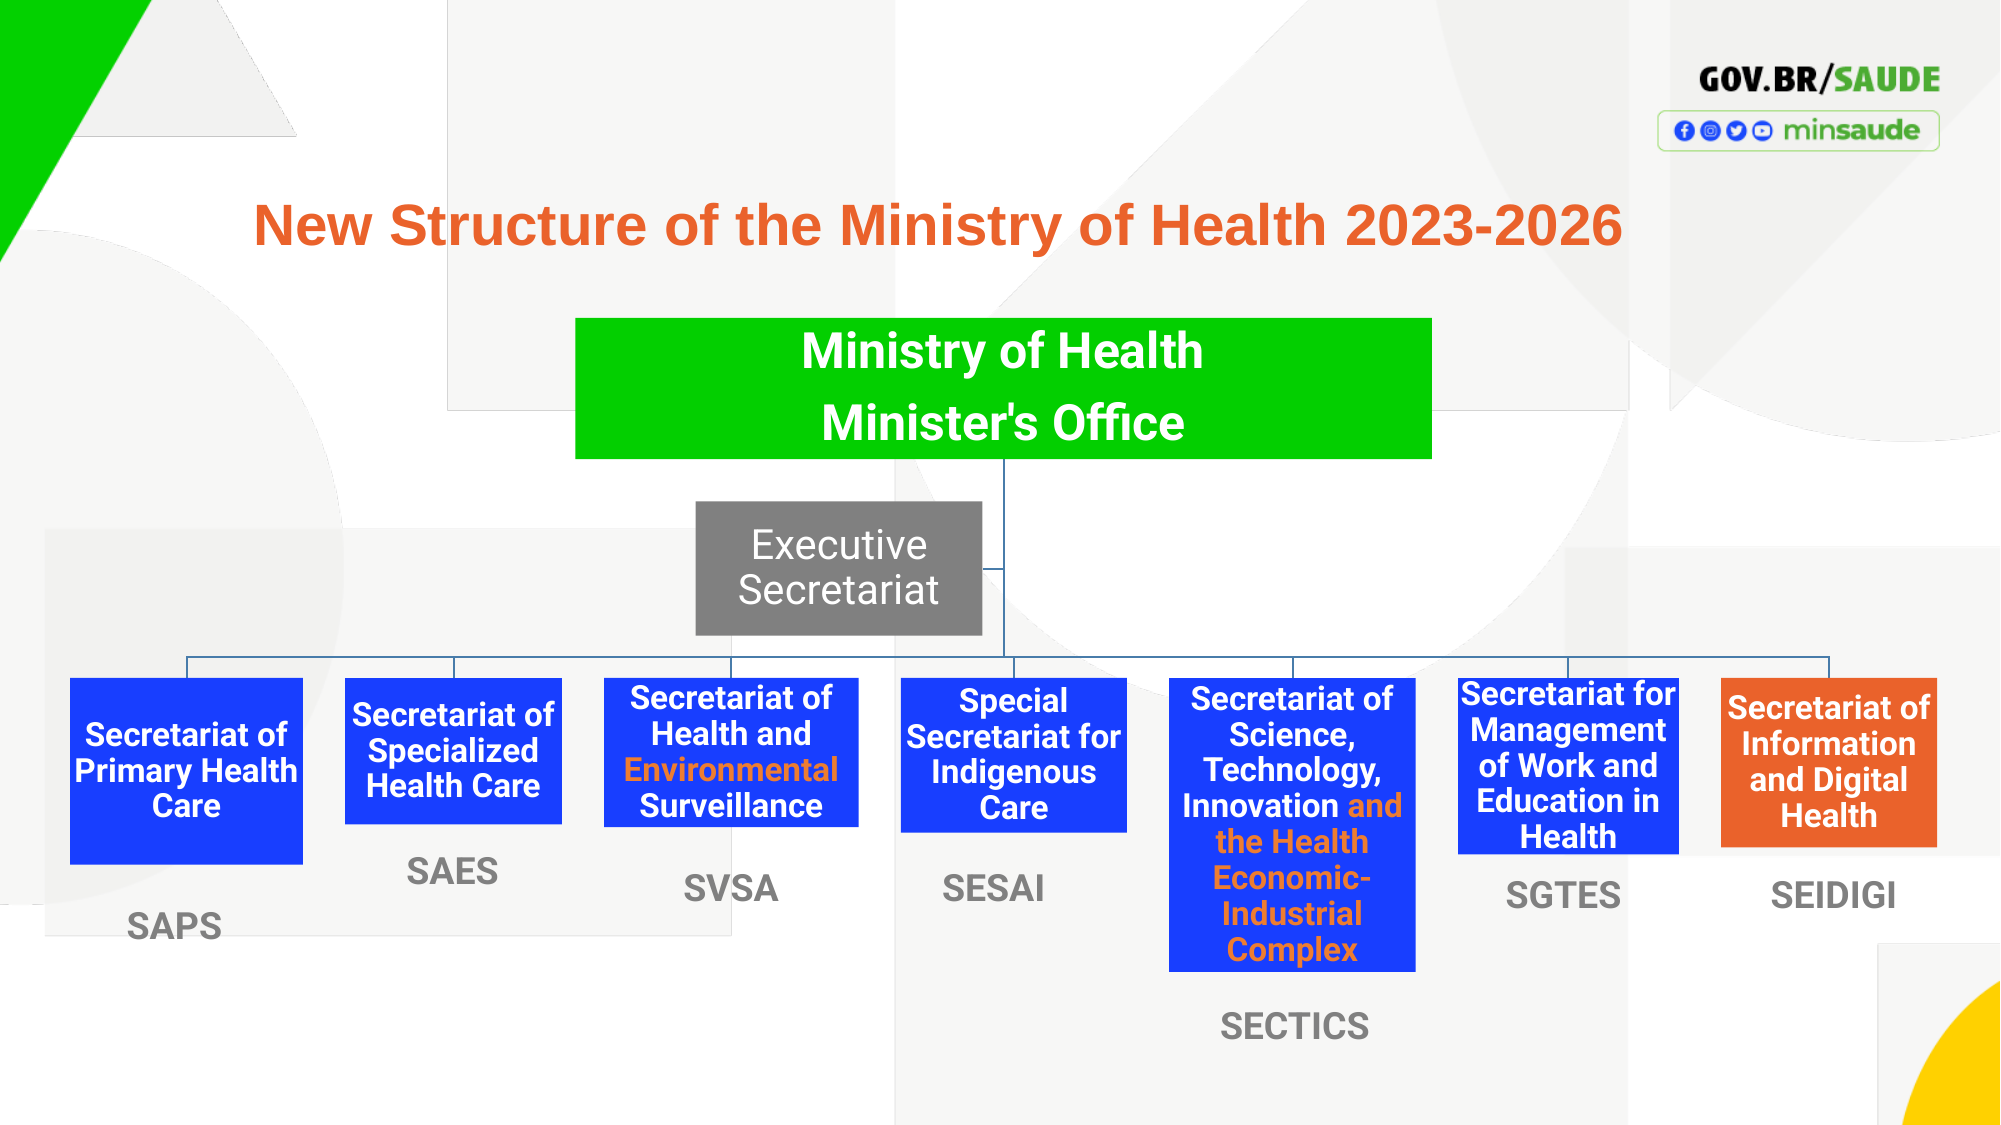

New Structure of the Ministry of Health 2023-2026
Ministry of Health
Minister's Office
Secretariat of Primary Health Care
Secretariat of Specialized Health Care
Secretariat of Health and Environmental Surveillance
Special Secretariat for Indigenous Care
Secretariat of Science, Technology, Innovation and the Health Economic-Industrial Complex
Secretariat for Management of Work and Education in Health
Secretariat of Information and Digital Health
Executive Secretariat
#
SAES
SVSA
SESAI
SGTES
SEIDIGI
SAPS
SECTICS